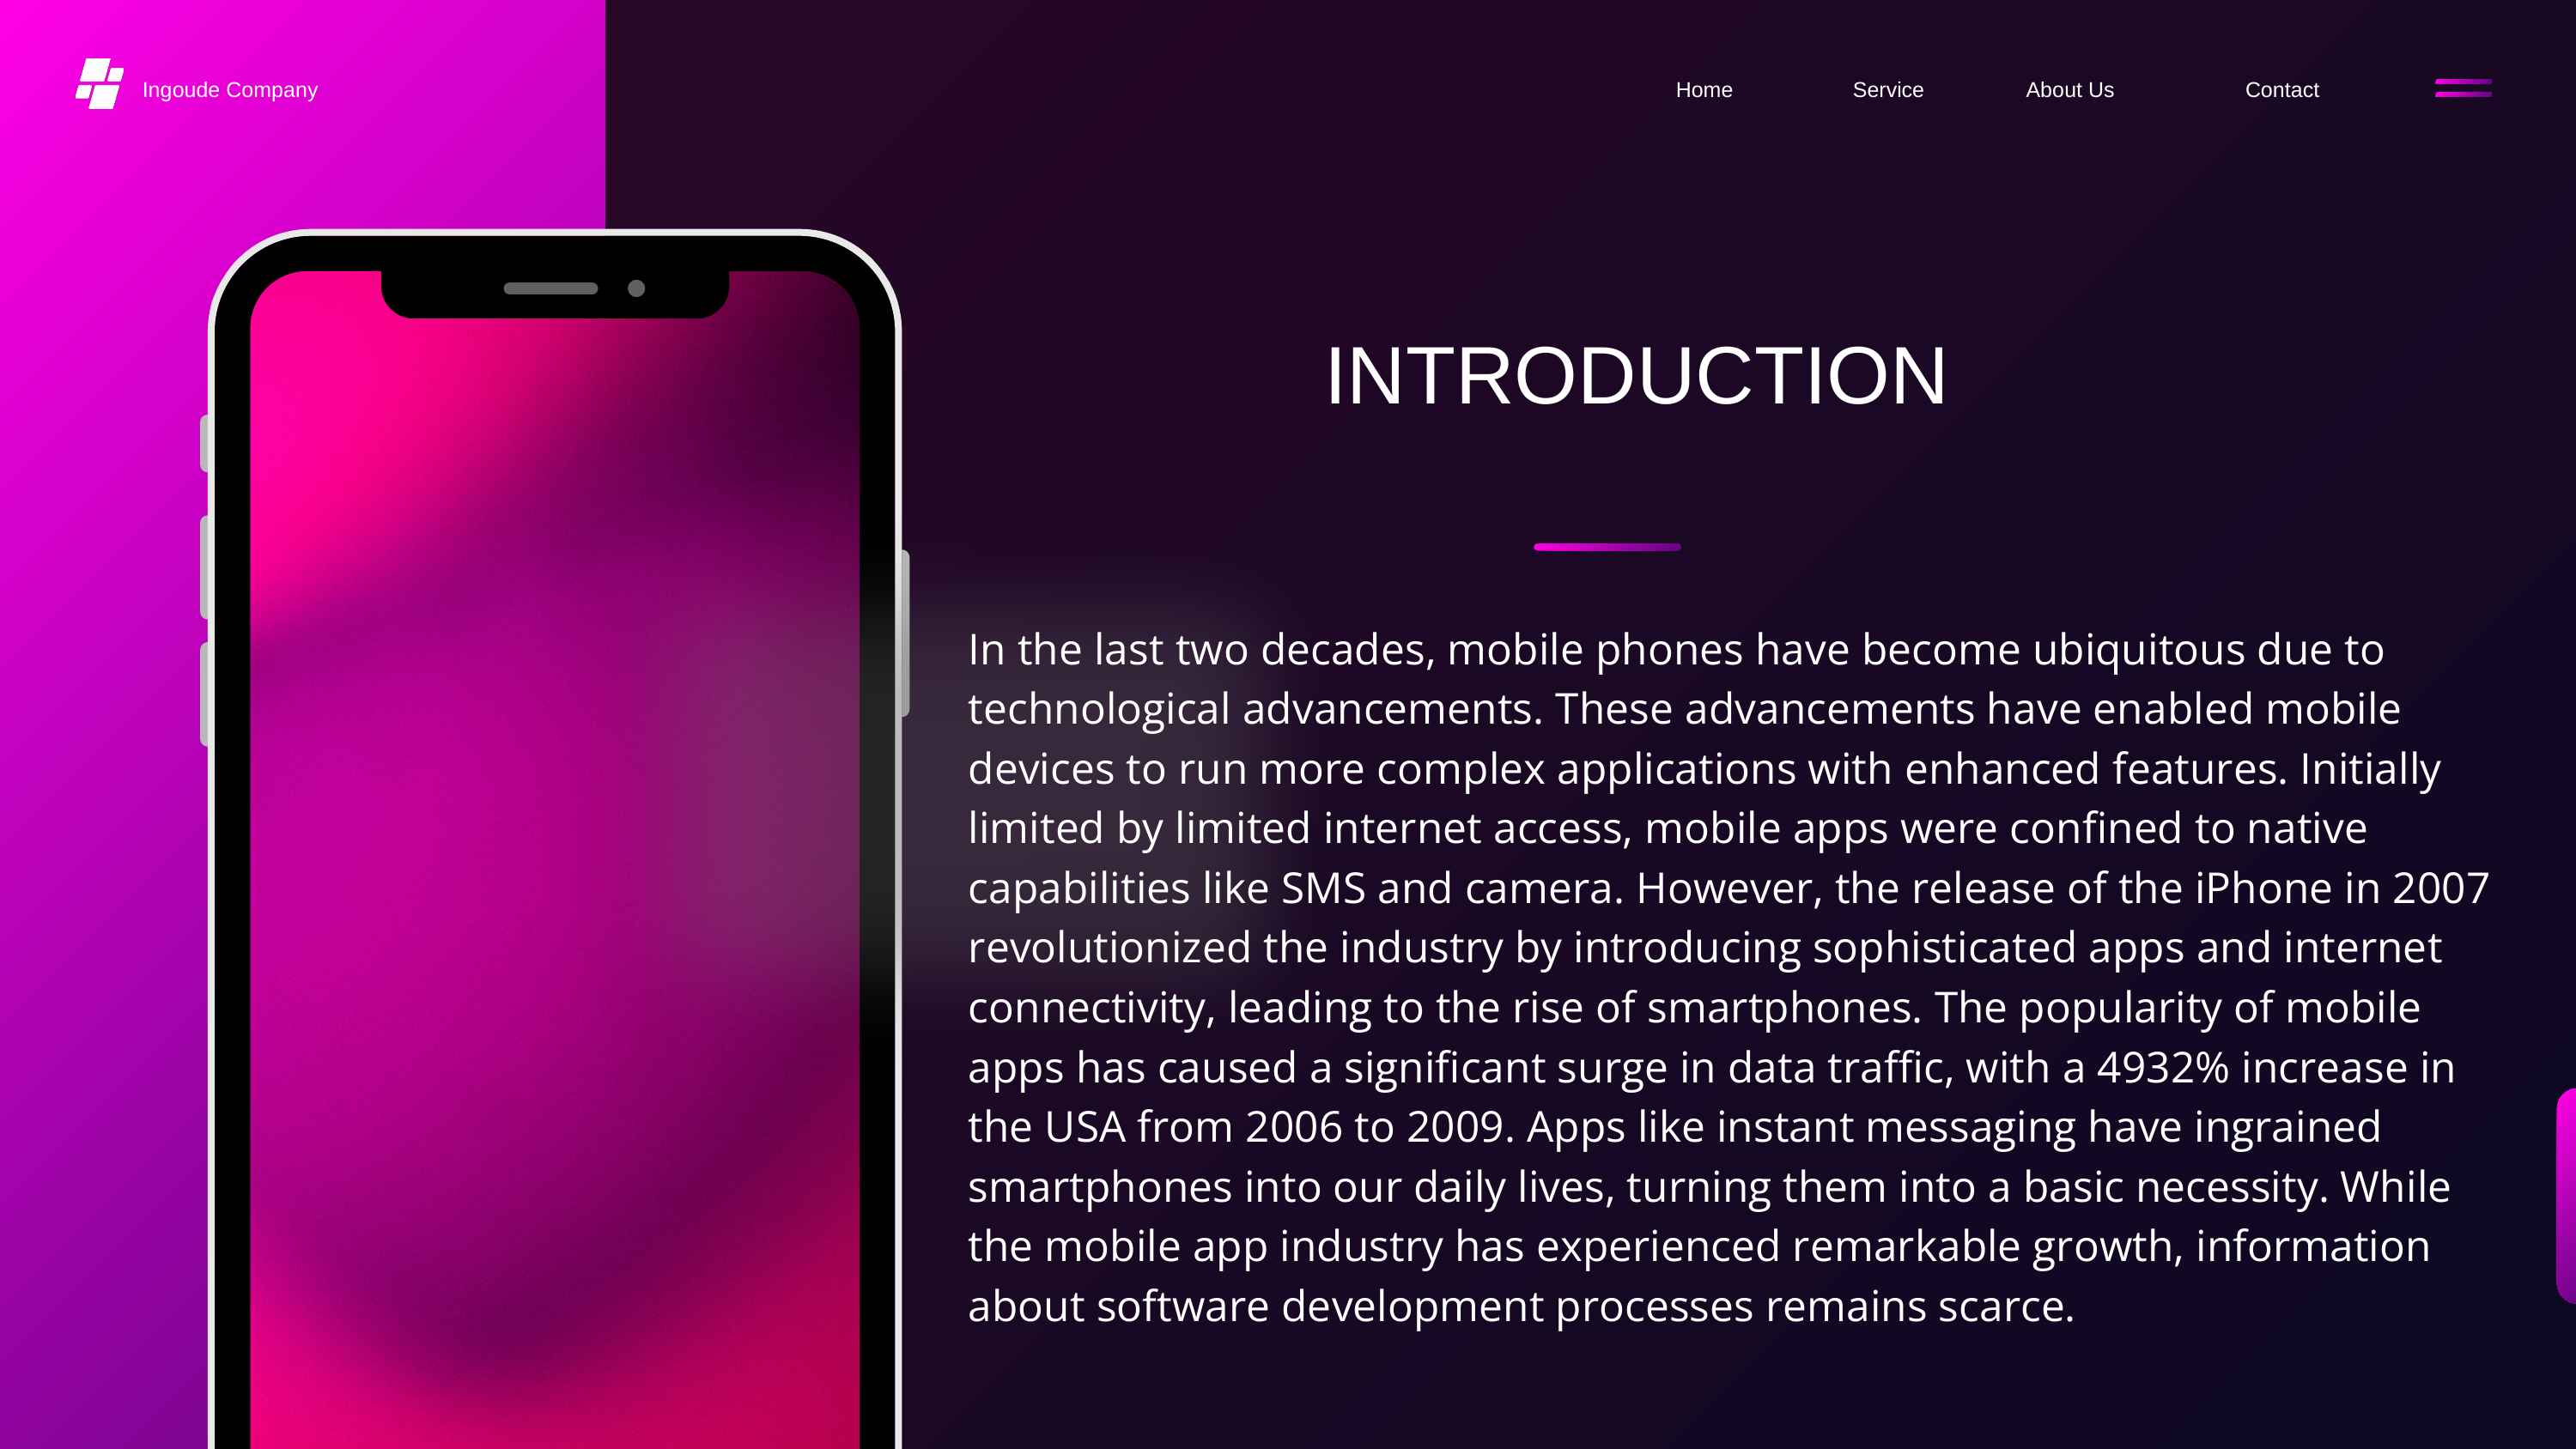

Ingoude Company
Home
Service
About Us
Contact

INTRODUCTION

In the last two decades, mobile phones have become ubiquitous due to technological advancements. These advancements have enabled mobile devices to run more complex applications with enhanced features. Initially limited by limited internet access, mobile apps were confined to native capabilities like SMS and camera. However, the release of the iPhone in 2007 revolutionized the industry by introducing sophisticated apps and internet connectivity, leading to the rise of smartphones. The popularity of mobile apps has caused a significant surge in data traffic, with a 4932% increase in the USA from 2006 to 2009. Apps like instant messaging have ingrained smartphones into our daily lives, turning them into a basic necessity. While the mobile app industry has experienced remarkable growth, information about software development processes remains scarce.